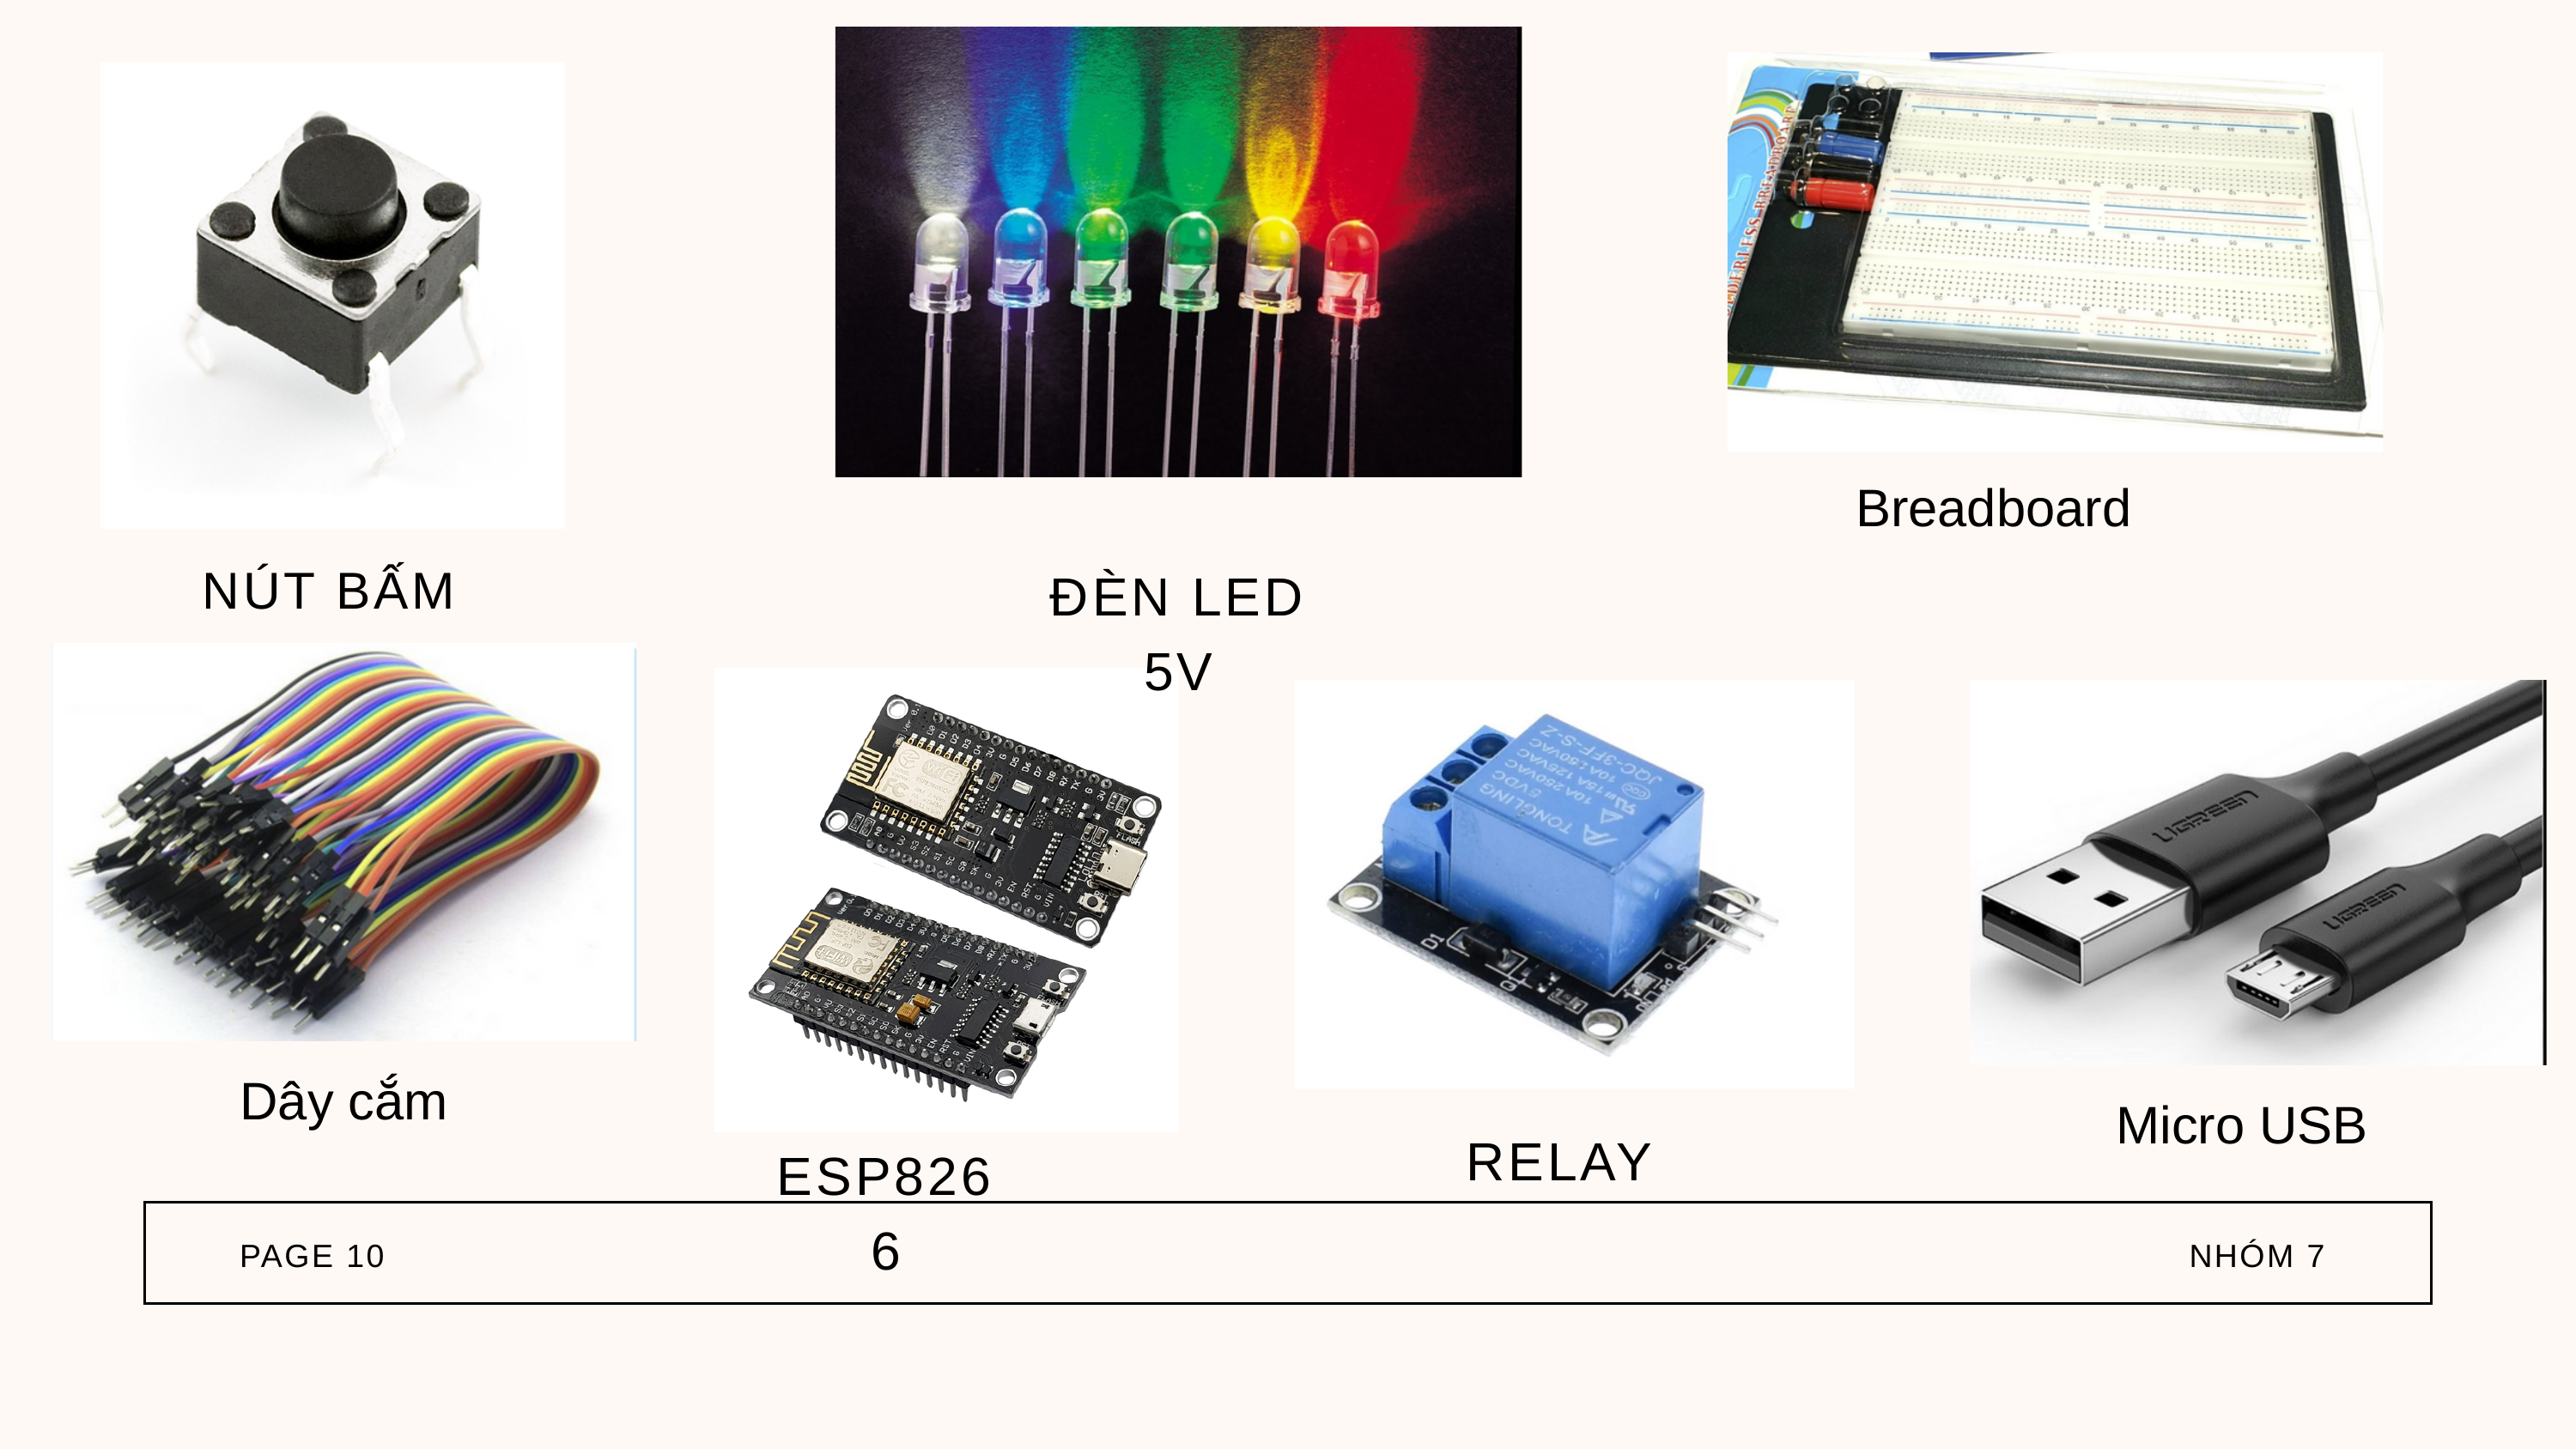

Breadboard
NÚT BẤM
ĐÈN LED 5V

Dây cắm
Micro USB
RELAY
ESP8266

PAGE 10
NHÓM 7